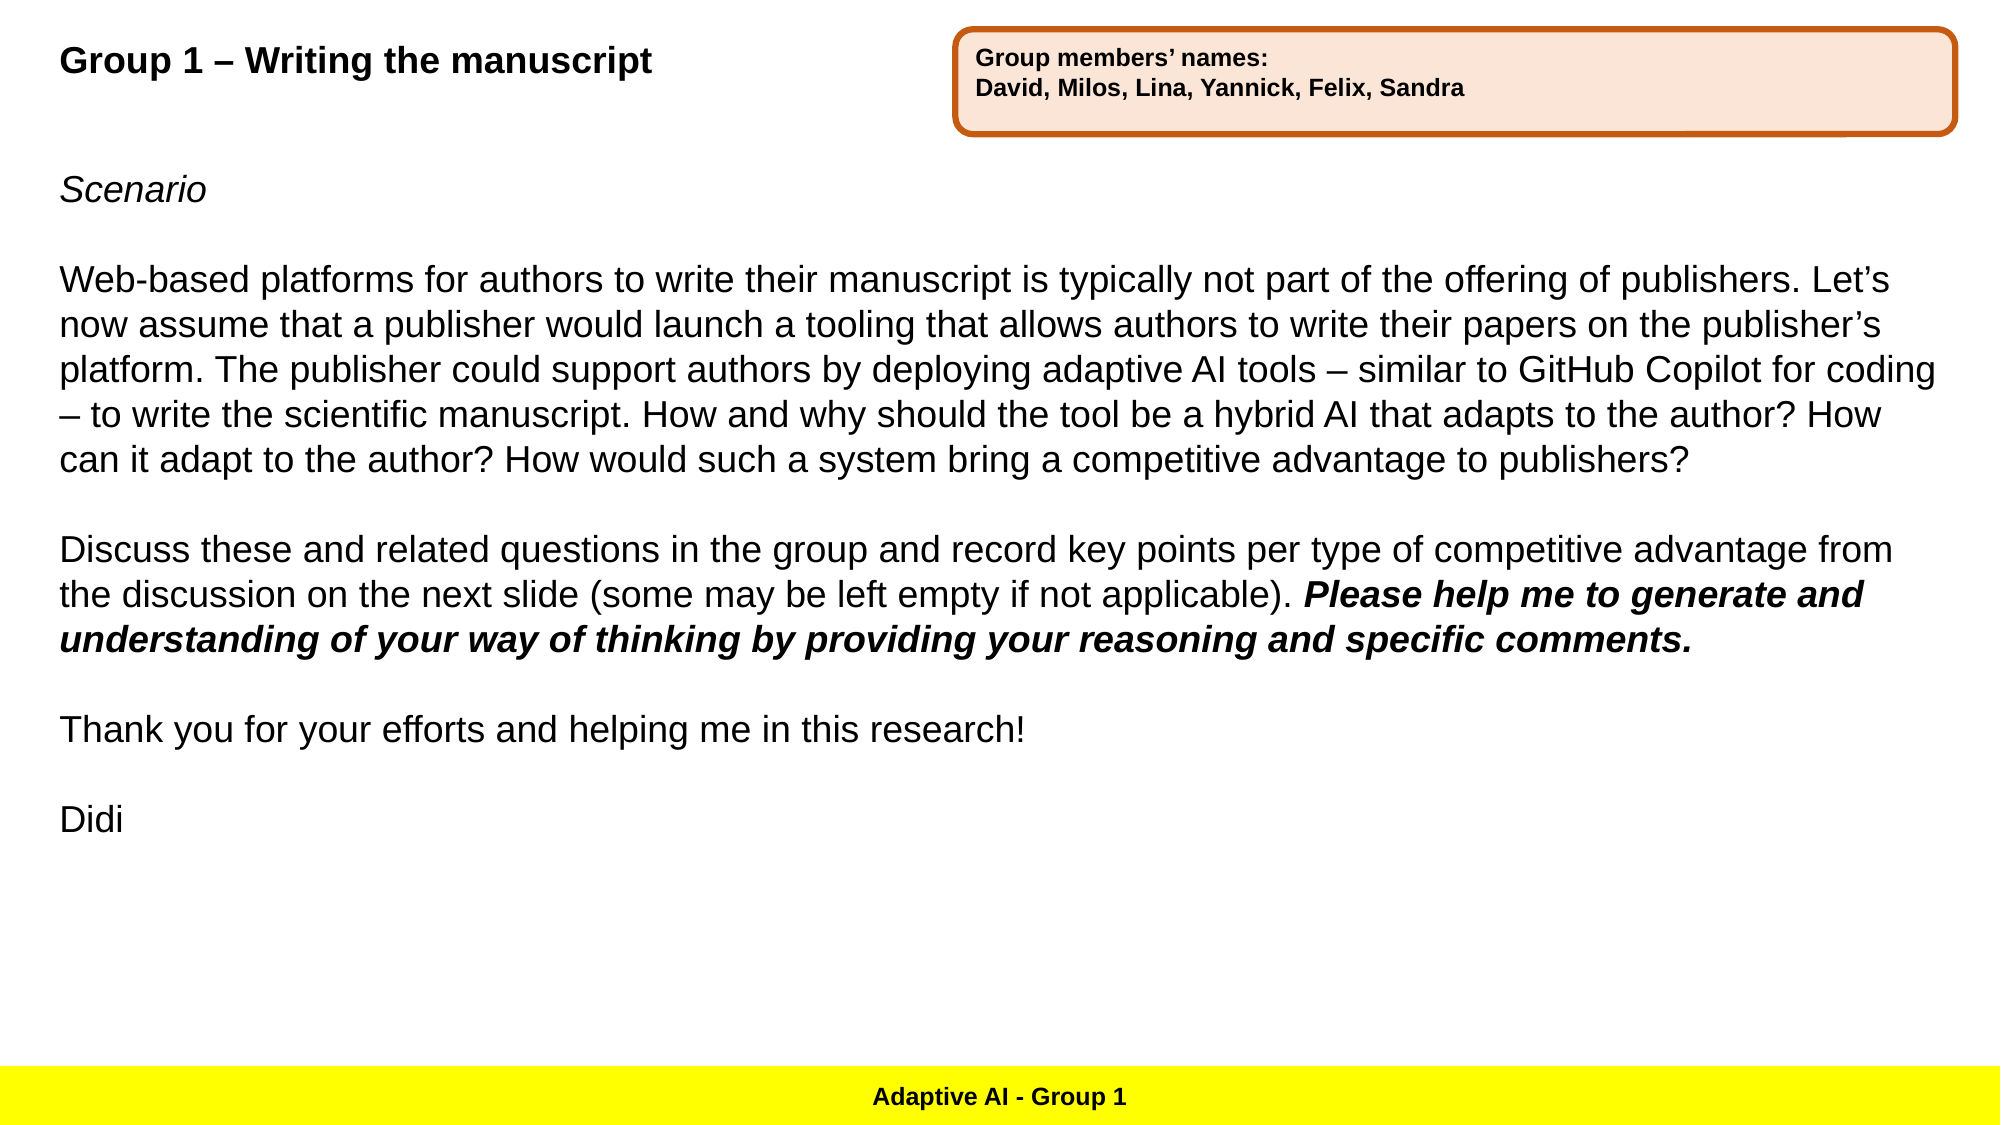

Group members’ names:
David, Milos, Lina, Yannick, Felix, Sandra
Group 1 – Writing the manuscript
Scenario

Web-based platforms for authors to write their manuscript is typically not part of the offering of publishers. Let’s now assume that a publisher would launch a tooling that allows authors to write their papers on the publisher’s platform. The publisher could support authors by deploying adaptive AI tools – similar to GitHub Copilot for coding – to write the scientific manuscript. How and why should the tool be a hybrid AI that adapts to the author? How can it adapt to the author? How would such a system bring a competitive advantage to publishers?

Discuss these and related questions in the group and record key points per type of competitive advantage from the discussion on the next slide (some may be left empty if not applicable). Please help me to generate and understanding of your way of thinking by providing your reasoning and specific comments.

Thank you for your efforts and helping me in this research!

Didi
Adaptive AI - Group 1